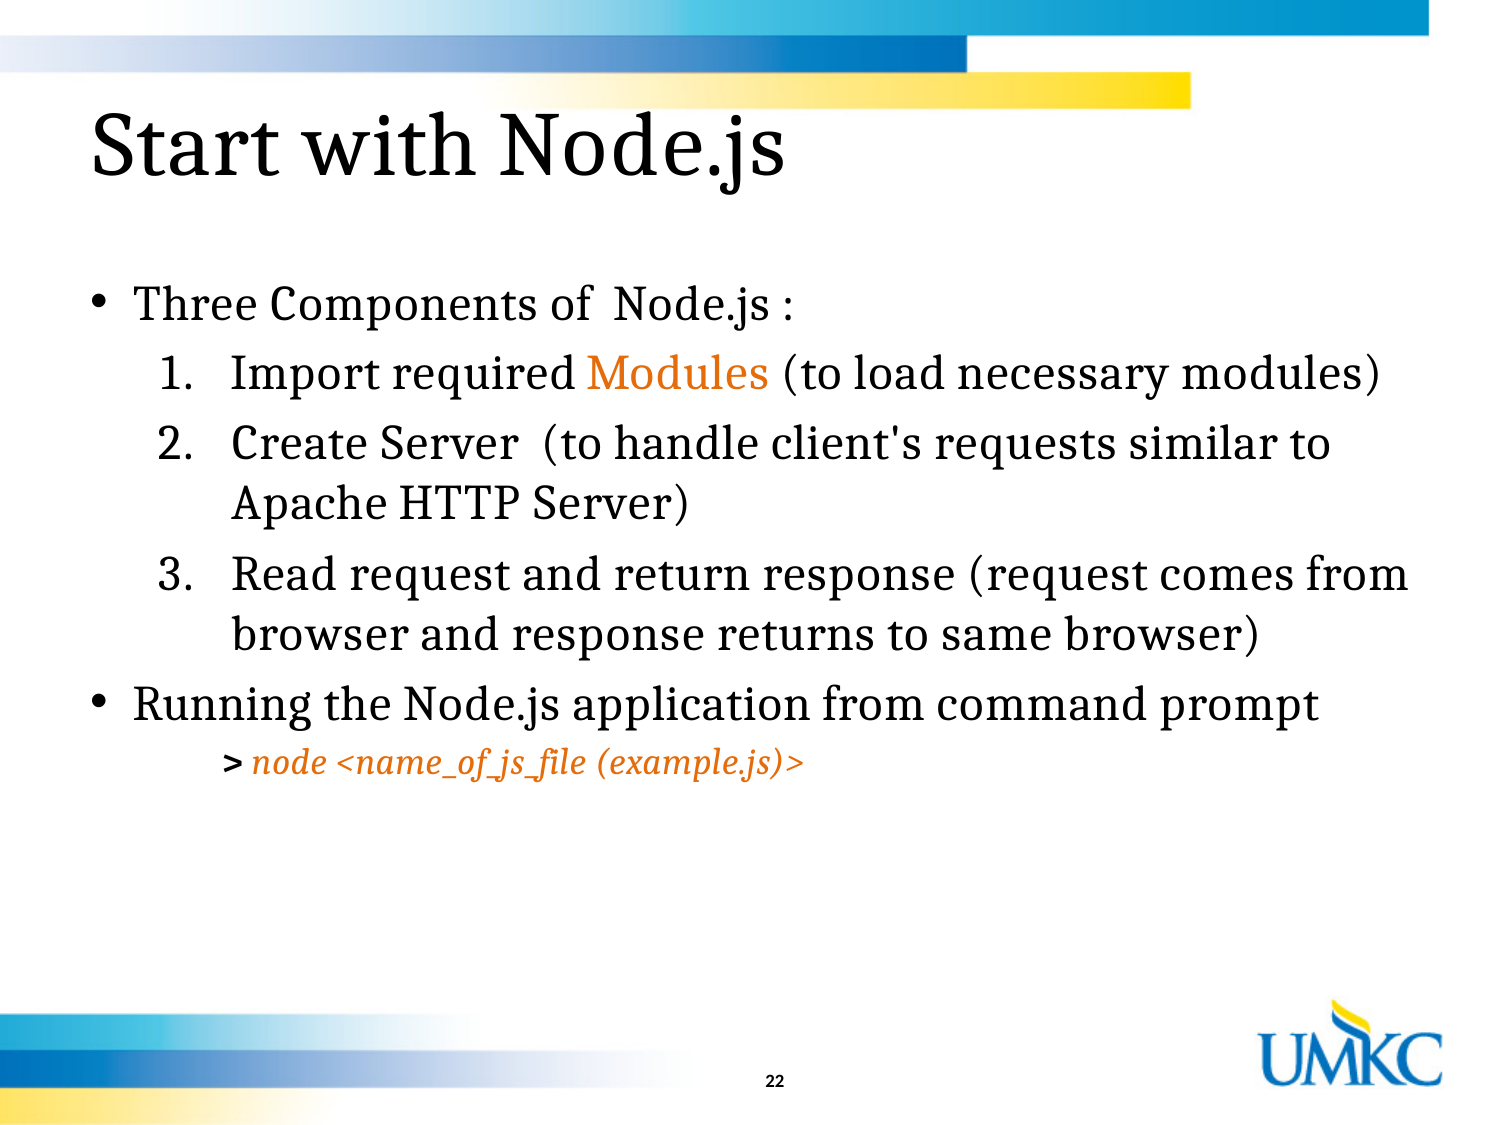

# Start with Node.js
Three Components of  Node.js :
Import required Modules (to load necessary modules)
Create Server  (to handle client's requests similar to Apache HTTP Server)
Read request and return response (request comes from browser and response returns to same browser)
Running the Node.js application from command prompt
> node <name_of_js_file (example.js)>
22